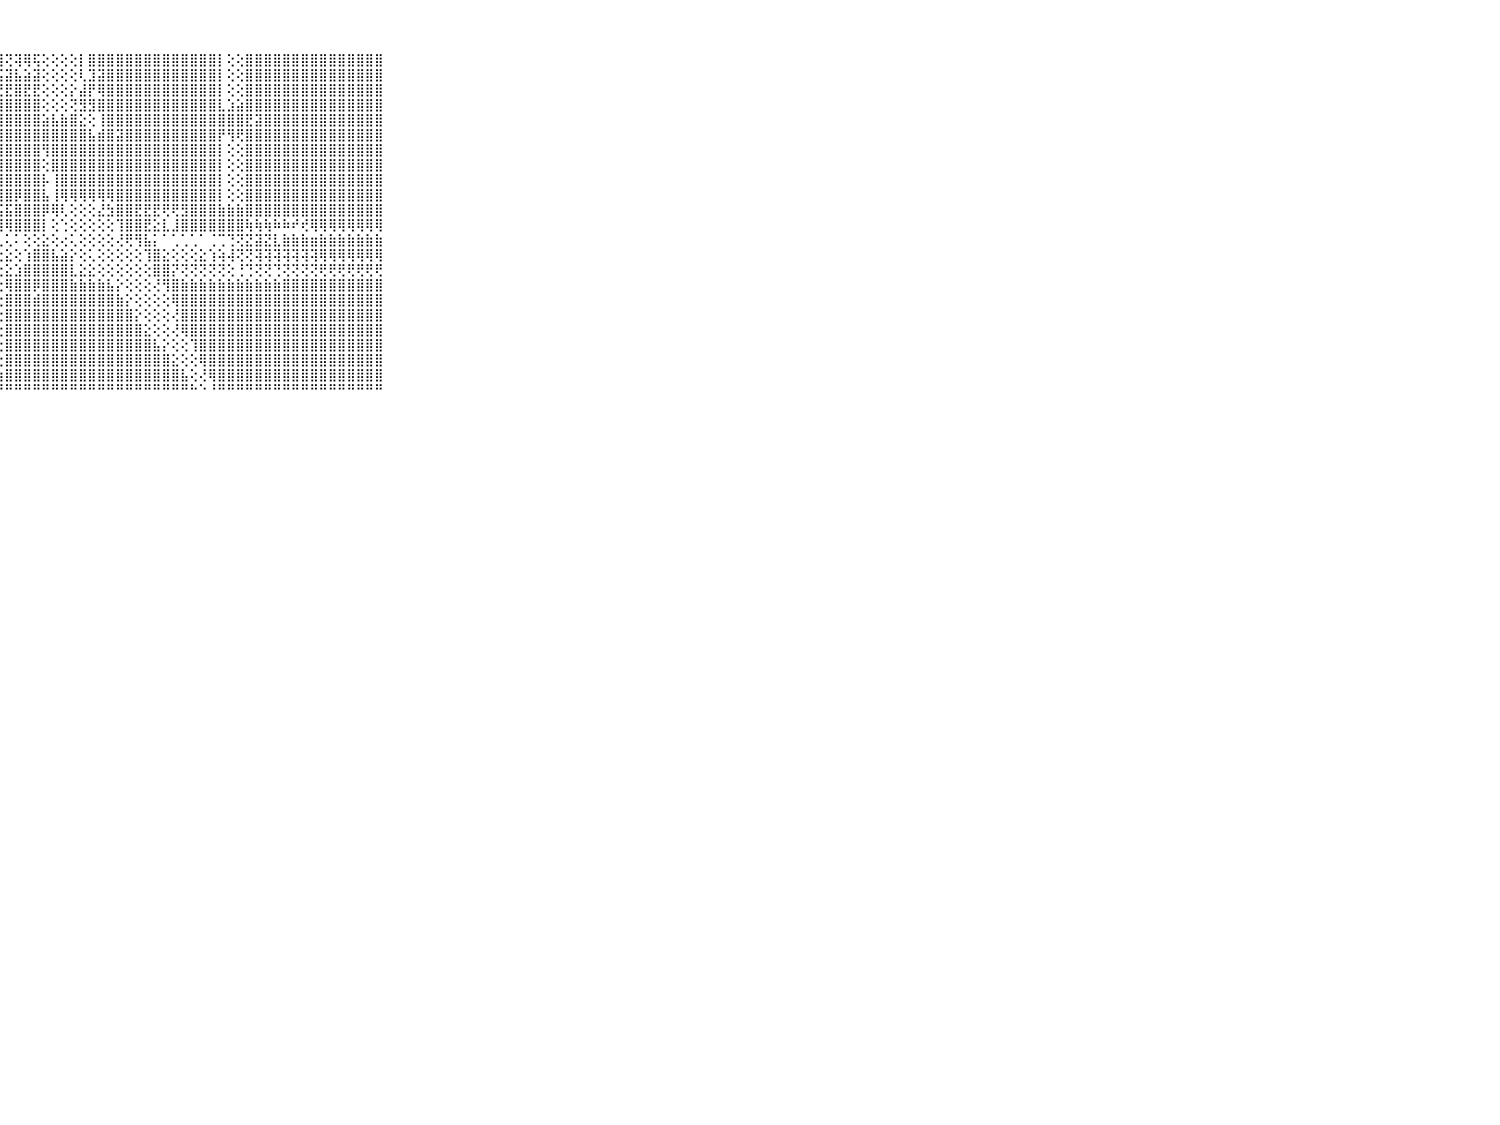

⠀⠀⠀⠀⠀⠀⠀⠀⠀⠀⠀⢕⢕⢕⢕⢕⢕⢕⢕⢸⣿⢕⢕⣺⣷⡷⣿⣿⢝⢽⢿⢯⢕⢕⢕⢕⡇⣿⣿⣿⣿⣿⣿⣿⣿⣿⣿⣿⣿⣿⣿⡇⢕⢕⣿⣿⣿⣿⣿⣿⣿⣿⣿⣿⣿⣿⣿⣿⣿⠀⠀⠀⠀⠀⠀⠀⠀⠀⠀⠀⠀
⠀⠀⠀⠀⠀⠀⠀⠀⠀⠀⠀⢕⢕⢕⢕⢕⢕⢕⢕⢸⣿⣱⣵⣼⣽⣵⣿⣯⣽⣧⣵⣽⢕⢕⢕⢕⢇⣹⣽⣿⣿⣿⣿⣿⣿⣿⣿⣿⣿⣿⣿⡇⢕⢕⣿⣿⣿⣿⣿⣿⣿⣿⣿⣿⣿⣿⣿⣿⣿⠀⠀⠀⠀⠀⠀⠀⠀⠀⠀⠀⠀
⠀⠀⠀⠀⠀⠀⠀⠀⠀⠀⠀⢕⢕⡞⢕⢗⢕⢕⢕⢸⣿⣕⣕⣺⣟⣻⣿⣟⣟⣿⣟⣟⢕⢕⢕⡕⣼⡟⢿⣿⣿⣿⣿⣿⣿⣿⣿⣿⣿⣿⣿⡇⢕⢕⣿⣿⣿⣿⣿⣿⣿⣿⣿⣿⣿⣿⣿⣿⣿⠀⠀⠀⠀⠀⠀⠀⠀⠀⠀⠀⠀
⠀⠀⠀⠀⠀⠀⠀⠀⠀⠀⠀⢕⢕⢕⢕⡗⢕⢕⢕⢸⣿⢿⣿⢿⣿⣿⣿⣿⣿⣿⣿⣿⢕⢕⢕⢝⣻⣻⣿⣿⣿⣿⣿⣿⣿⣿⣿⣿⣿⣿⣿⣇⣱⣵⣿⣿⣿⣿⣿⣿⣿⣿⣿⣿⣿⣿⣿⣿⣿⠀⠀⠀⠀⠀⠀⠀⠀⠀⠀⠀⠀
⠀⠀⠀⠀⠀⠀⠀⠀⠀⠀⠀⣕⣱⣕⣝⡕⢕⢕⢕⢸⣿⣿⣿⣻⣿⣿⣿⣿⣿⣿⣿⣿⣵⣧⣷⣿⣕⢕⢸⣿⣿⣿⣿⣿⣿⣿⣿⣿⣿⣿⣿⣿⣿⣿⣟⣽⣿⣿⣿⣿⣿⣿⣿⣿⣿⣿⣿⣿⣿⠀⠀⠀⠀⠀⠀⠀⠀⠀⠀⠀⠀
⠀⠀⠀⠀⠀⠀⠀⠀⠀⠀⠀⢝⢻⣿⣿⡿⣿⣿⣿⣿⢿⣿⣿⣿⣿⣿⣿⣿⣿⣿⣿⣿⣿⣿⣿⣿⣿⣧⣾⣿⣽⣿⣿⣿⣿⣿⣿⣿⣿⣿⣿⡟⢻⢟⣿⣿⣿⣿⣿⣿⣿⣿⣿⣿⣿⣿⣿⣿⣿⠀⠀⠀⠀⠀⠀⠀⠀⠀⠀⠀⠀
⠀⠀⠀⠀⠀⠀⠀⠀⠀⠀⠀⢕⢜⢻⣟⣿⢜⢕⢕⢸⣿⣿⣿⣿⣿⣿⣿⣿⣿⣿⣿⣿⢻⣿⣿⣿⣿⣿⣿⣿⣿⣿⣿⣿⣿⣿⣿⣿⣿⣿⣿⡇⢕⢕⣿⣿⣿⣿⣿⣿⣿⣿⣿⣿⣿⣿⣿⣿⣿⠀⠀⠀⠀⠀⠀⠀⠀⠀⠀⠀⠀
⠀⠀⠀⠀⠀⠀⠀⠀⠀⠀⠀⢕⣕⣱⣿⣿⢕⢕⢕⣿⣿⣿⣿⣿⣿⣿⣿⣿⣿⣿⣿⣿⢕⣿⣿⣿⣿⣿⣿⣿⣿⣿⣿⣿⣿⣿⣿⣿⣿⣿⣿⡇⢕⢕⣿⣿⣿⣿⣿⣿⣿⣿⣿⣿⣿⣿⣿⣿⣿⠀⠀⠀⠀⠀⠀⠀⠀⠀⠀⠀⠀
⠀⠀⠀⠀⠀⠀⠀⠀⠀⠀⠀⣻⡿⣿⣿⣿⢗⡗⢕⣿⣿⣿⣿⣿⣿⣿⣿⣿⣿⣿⣿⣿⡧⢸⣿⣿⣿⣿⣿⣿⣿⣿⣿⣿⣿⣿⣿⣿⣿⣿⣿⡇⢕⢕⣿⣿⣿⣿⣿⣿⣿⣿⣿⣿⣿⣿⣿⣿⣿⠀⠀⠀⠀⠀⠀⠀⠀⠀⠀⠀⠀
⠀⠀⠀⠀⠀⠀⠀⠀⠀⠀⠀⣿⣿⣿⣿⣟⣱⣷⢱⣿⣿⣿⣿⣿⣿⣿⣿⣿⣿⡿⣿⣿⣧⢸⢿⢿⢿⢿⢿⢿⣿⣿⣿⣿⣿⣿⣿⣿⣿⣿⣿⡇⢕⢕⣿⣿⣿⣿⣿⣿⣿⣿⣿⣿⣿⣿⣿⣿⣿⠀⠀⠀⠀⠀⠀⠀⠀⠀⠀⠀⠀
⠀⠀⠀⠀⠀⠀⠀⠀⠀⠀⠀⣱⣇⣇⣽⣼⣽⣼⣽⣽⣯⣯⣯⣽⣽⣽⣽⣯⣯⣿⣿⣿⡿⢿⢇⢕⢕⢕⣜⣳⣿⣿⣟⣟⣟⢟⢟⣻⣿⣿⣿⣷⣷⣷⣿⣿⣿⣿⣿⣿⣿⣿⣿⣿⣿⣿⣿⣿⣿⠀⠀⠀⠀⠀⠀⠀⠀⠀⠀⠀⠀
⠀⠀⠀⠀⠀⠀⠀⠀⠀⠀⠀⠿⠿⢿⢿⠿⠿⠿⠿⠿⠿⠿⢿⢿⢿⢿⢿⢿⢿⣿⣿⣿⡇⢕⢑⢕⢕⢕⢕⢕⢹⣿⣿⣟⣕⣇⣸⣿⣿⣿⣿⣿⣿⣿⢷⢷⢷⠷⠷⠞⢞⢿⢿⢿⢿⢿⢿⢿⢿⠀⠀⠀⠀⠀⠀⠀⠀⠀⠀⠀⠀
⠀⠀⠀⠀⠀⠀⠀⠀⠀⠀⠀⢀⢀⢀⢀⢐⢀⢐⢄⢀⢄⢄⢄⢄⢄⢄⢅⢄⢅⠅⢕⢕⣕⢕⢔⢅⢕⢕⢕⢕⢜⢟⢻⣧⡅⠁⢁⢁⢁⠁⢈⢉⢙⢝⣝⣽⣝⣇⣷⣷⣷⣶⣷⣷⣷⣷⣷⣷⣷⠀⠀⠀⠀⠀⠀⠀⠀⠀⠀⠀⠀
⠀⠀⠀⠀⠀⠀⠀⠀⠀⠀⠀⢕⢕⢕⢕⢕⢕⢕⢕⢱⢕⣵⣵⣕⣕⣕⣕⣕⣕⢕⢱⣿⣿⣧⣵⡕⢕⢅⢕⢕⢕⢕⢕⢹⣿⣕⢕⢕⢕⣕⢱⢵⢼⢝⢝⢽⢽⢽⢽⢽⢽⢽⢿⢿⢿⢿⢿⢿⢿⠀⠀⠀⠀⠀⠀⠀⠀⠀⠀⠀⠀
⠀⠀⠀⠀⠀⠀⠀⠀⠀⠀⠀⣔⣕⣕⣕⣕⣕⢔⢕⢕⢕⢕⢱⢵⢥⣵⣕⢕⣕⣱⣿⣿⣿⣿⣿⣇⣕⣕⢕⢕⢕⢕⢕⢕⣿⣿⡝⢝⢝⢝⢝⢝⢕⢘⢙⢝⢝⢙⢝⢝⢝⢝⢟⢟⢟⢟⢟⢟⢟⠀⠀⠀⠀⠀⠀⠀⠀⠀⠀⠀⠀
⠀⠀⠀⠀⠀⠀⠀⠀⠀⠀⠀⣿⣿⣿⢕⢸⣿⣿⣿⣿⣿⣿⣿⣿⣿⣿⡿⢕⢿⣿⣿⡿⣿⣿⣿⣷⣷⣷⣷⣧⡕⢕⢕⢕⢜⢻⣿⣷⣷⣷⣷⣷⣷⣷⣷⣷⣷⣷⣿⣿⣿⣿⣿⣿⣿⣿⣿⣿⣿⠀⠀⠀⠀⠀⠀⠀⠀⠀⠀⠀⠀
⠀⠀⠀⠀⠀⠀⠀⠀⠀⠀⠀⣿⣿⡿⢕⢸⣿⣿⣿⣿⣿⣿⣿⣿⣿⡟⡇⢕⣿⣿⣿⣾⣿⣿⣿⣿⣿⣿⣿⣿⣷⡕⢕⢕⢕⢕⢿⣿⣿⣿⣿⣿⣿⣿⣿⣿⣿⣿⣿⣿⣿⣿⣿⣿⣿⣿⣿⣿⣿⠀⠀⠀⠀⠀⠀⠀⠀⠀⠀⠀⠀
⠀⠀⠀⠀⠀⠀⠀⠀⠀⠀⠀⣿⣿⡇⢕⢜⣿⣿⣿⣿⣿⣿⣿⡿⣏⣕⡇⢕⣿⣿⣿⣿⣿⣿⣿⣿⣿⣿⣿⣿⣿⣿⡕⢕⢕⢕⢜⣿⣿⣿⣿⣿⣿⣿⣿⣿⣿⣿⣿⣿⣿⣿⣿⣿⣿⣿⣿⣿⣿⠀⠀⠀⠀⠀⠀⠀⠀⠀⠀⠀⠀
⠀⠀⠀⠀⠀⠀⠀⠀⠀⠀⠀⣿⣿⡇⢕⢱⣿⣿⣿⣿⣿⣿⣿⣇⣼⣿⢕⢕⣿⣿⣿⣿⣿⣿⣿⣿⣿⣿⣿⣿⣿⣿⣿⣕⢕⢕⢜⢿⣿⣿⣿⣿⣿⣿⣿⣿⣿⣿⣿⣿⣿⣿⣿⣿⣿⣿⣿⣿⣿⠀⠀⠀⠀⠀⠀⠀⠀⠀⠀⠀⠀
⠀⠀⠀⠀⠀⠀⠀⠀⠀⠀⠀⣿⣿⢇⢕⢸⣿⣿⣿⣿⣿⣿⣿⣿⣿⣿⡇⢕⣿⣿⣿⣿⣿⣿⣿⣿⣿⣿⣿⣿⣿⣿⣿⣿⣧⡕⢕⢕⢹⣿⣿⣿⣿⣿⣿⣿⣿⣿⣿⣿⣿⣿⣿⣿⣿⣿⣿⣿⣿⠀⠀⠀⠀⠀⠀⠀⠀⠀⠀⠀⠀
⠀⠀⠀⠀⠀⠀⠀⠀⠀⠀⠀⣿⣿⢕⢕⢸⣿⣿⣿⣿⣿⣿⣿⣿⣿⣿⡇⢕⣿⣿⣿⣿⣿⣿⣿⣿⣿⣿⣿⣿⣿⣿⣿⣿⣿⣿⣕⢕⢕⢿⣿⣿⣿⣿⣿⣿⣿⣿⣿⣿⣿⣿⣿⣿⣿⣿⣿⣿⣿⠀⠀⠀⠀⠀⠀⠀⠀⠀⠀⠀⠀
⠀⠀⠀⠀⠀⠀⠀⠀⠀⠀⠀⣿⡿⢕⢕⣼⣿⣿⣿⣿⣿⣿⣿⣿⣿⣿⢕⢱⣿⣿⣿⣿⣿⣿⣿⣿⣿⣿⣿⣿⣿⣿⣿⣿⣿⣿⣿⣧⢕⢜⢿⣿⣿⣿⣿⣿⣿⣿⣿⣿⣿⣿⣿⣿⣿⣿⣿⣿⣿⠀⠀⠀⠀⠀⠀⠀⠀⠀⠀⠀⠀
⠀⠀⠀⠀⠀⠀⠀⠀⠀⠀⠀⠛⠃⠑⠑⠛⠛⠛⠛⠛⠛⠛⠛⠛⠛⠛⠑⠘⠛⠛⠛⠛⠛⠛⠛⠛⠛⠛⠛⠛⠛⠛⠛⠛⠛⠛⠛⠛⠓⠑⠘⠛⠛⠛⠛⠛⠛⠛⠛⠛⠛⠛⠛⠛⠛⠛⠛⠛⠛⠀⠀⠀⠀⠀⠀⠀⠀⠀⠀⠀⠀